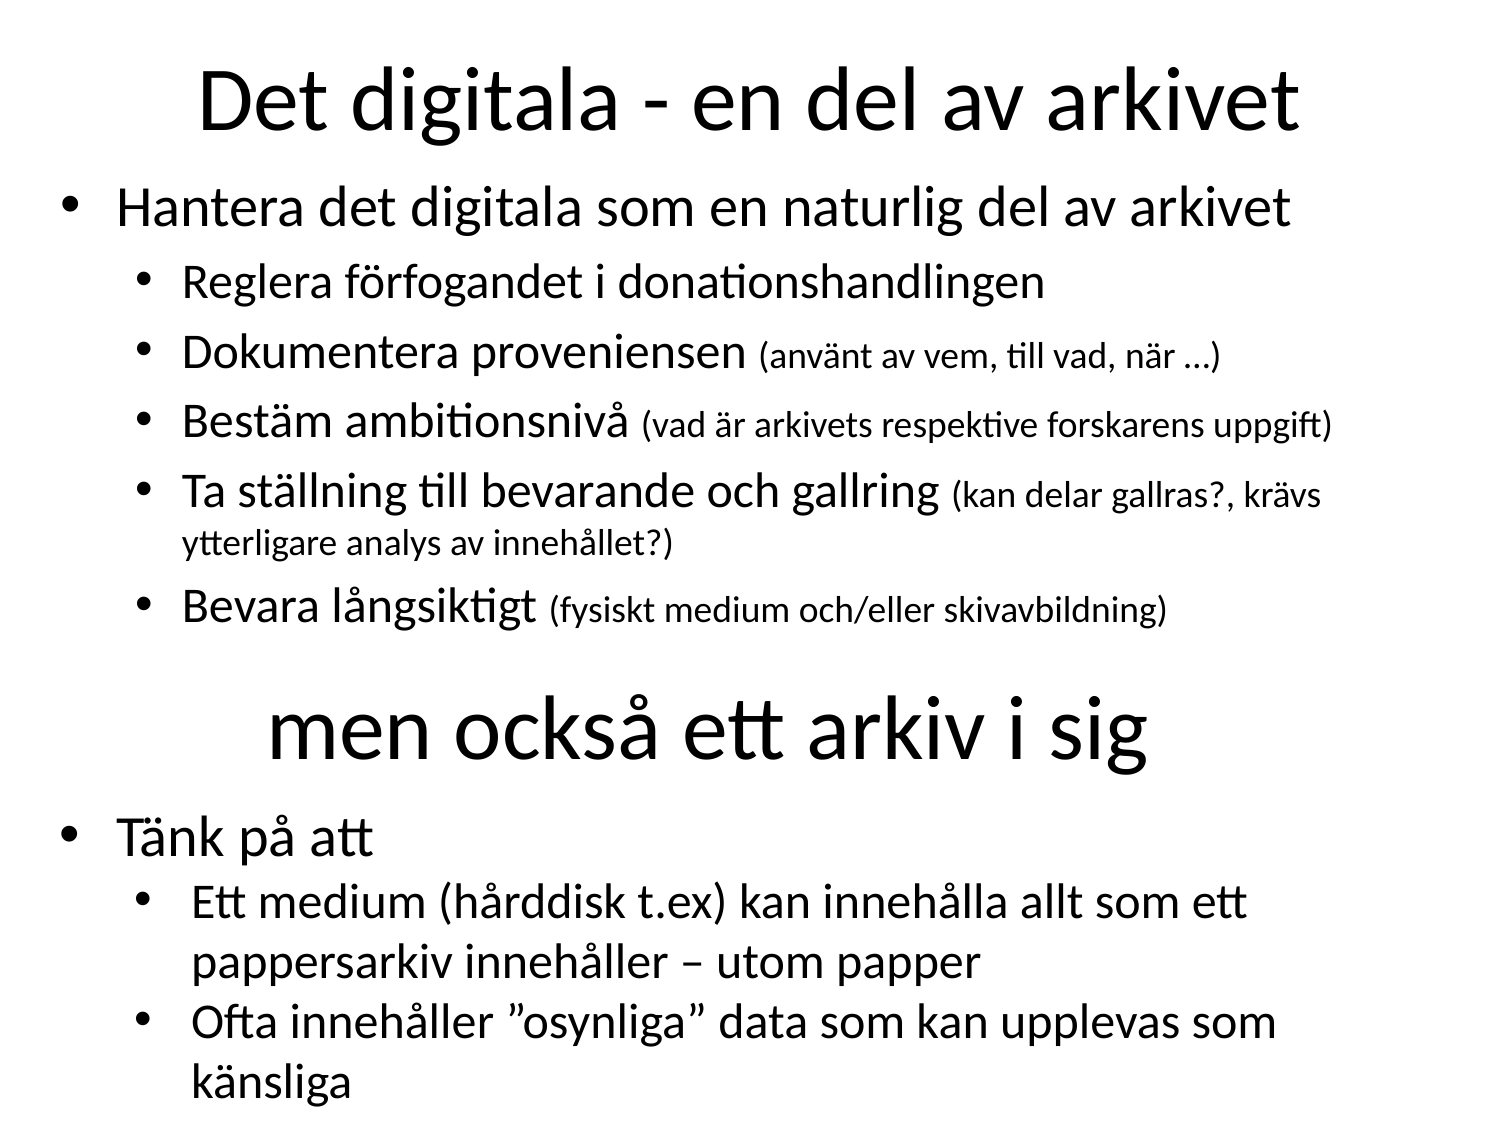

# Det digitala - en del av arkivet
Hantera det digitala som en naturlig del av arkivet
Reglera förfogandet i donationshandlingen
Dokumentera proveniensen (använt av vem, till vad, när …)
Bestäm ambitionsnivå (vad är arkivets respektive forskarens uppgift)
Ta ställning till bevarande och gallring (kan delar gallras?, krävs ytterligare analys av innehållet?)
Bevara långsiktigt (fysiskt medium och/eller skivavbildning)

men också ett arkiv i sig

Tänk på att
Ett medium (hårddisk t.ex) kan innehålla allt som ett pappersarkiv innehåller – utom papper
Ofta innehåller ”osynliga” data som kan upplevas som känsliga